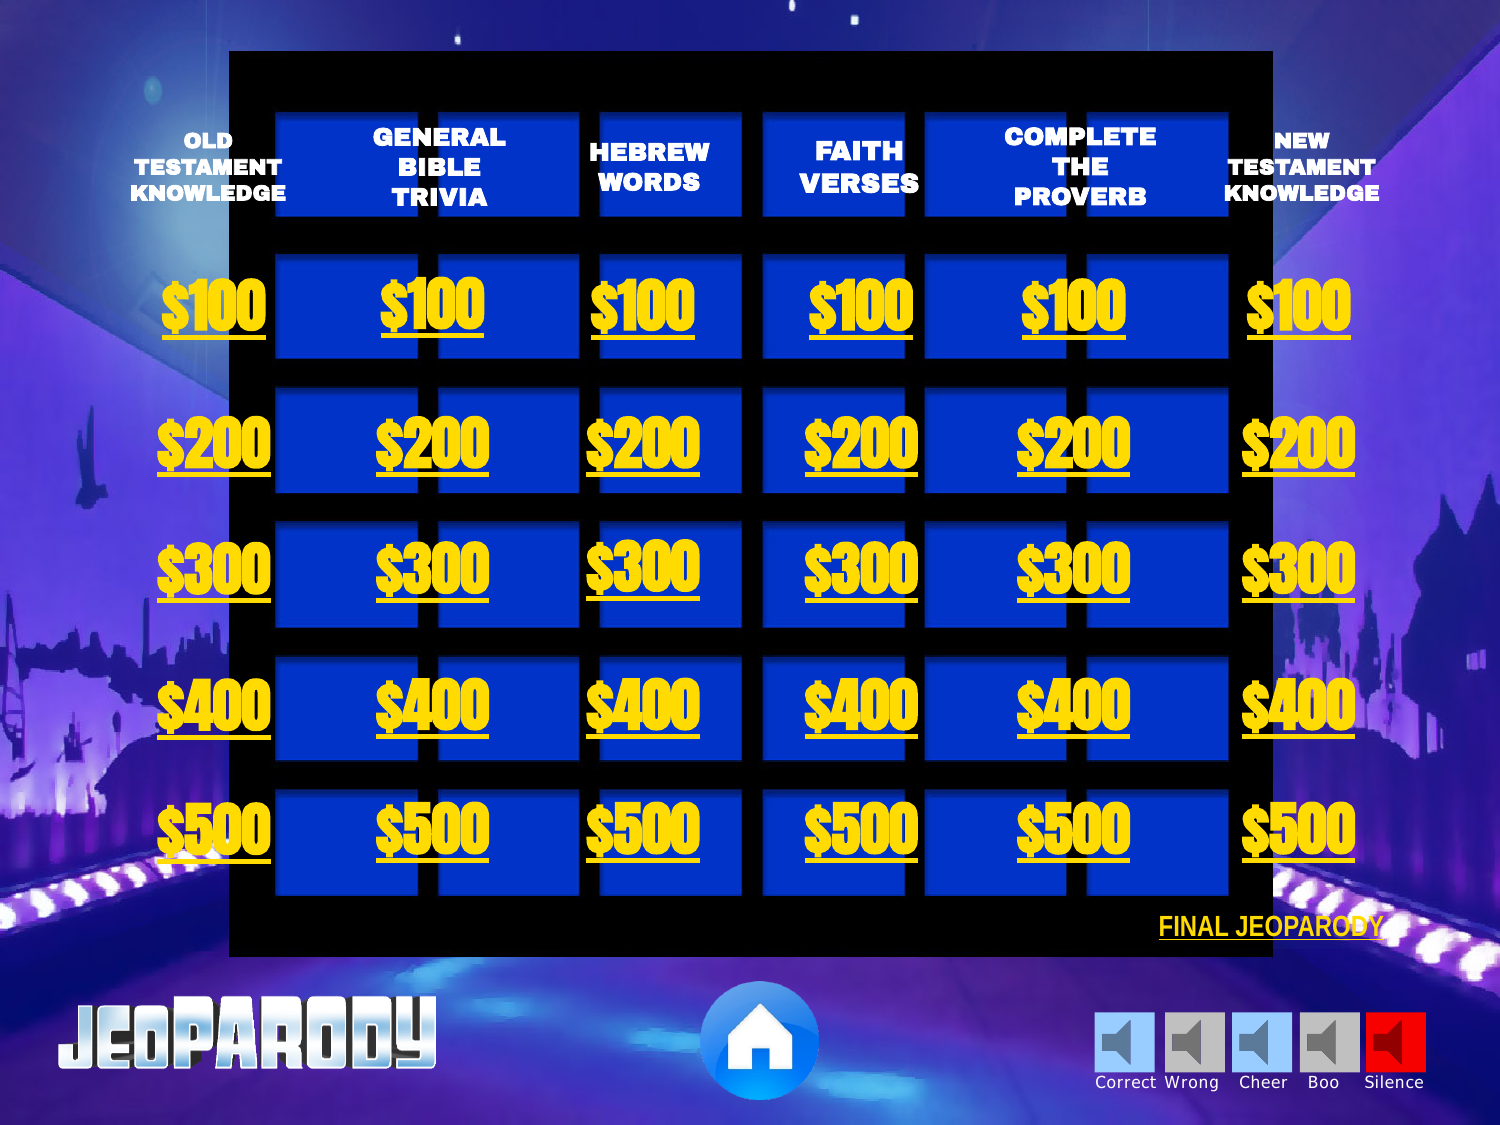

COMPLETE THE PROVERB
GENERAL BIBLE TRIVIA
NEW TESTAMENT KNOWLEDGE
OLD TESTAMENT KNOWLEDGE
FAITH VERSES
HEBREW WORDS
$100
$100
$100
$100
$100
$100
$200
$200
$200
$200
$200
$200
$300
$300
$300
$300
$300
$300
$400
$400
$400
$400
$400
$400
$500
$500
$500
$500
$500
$500
FINAL JEOPARODY